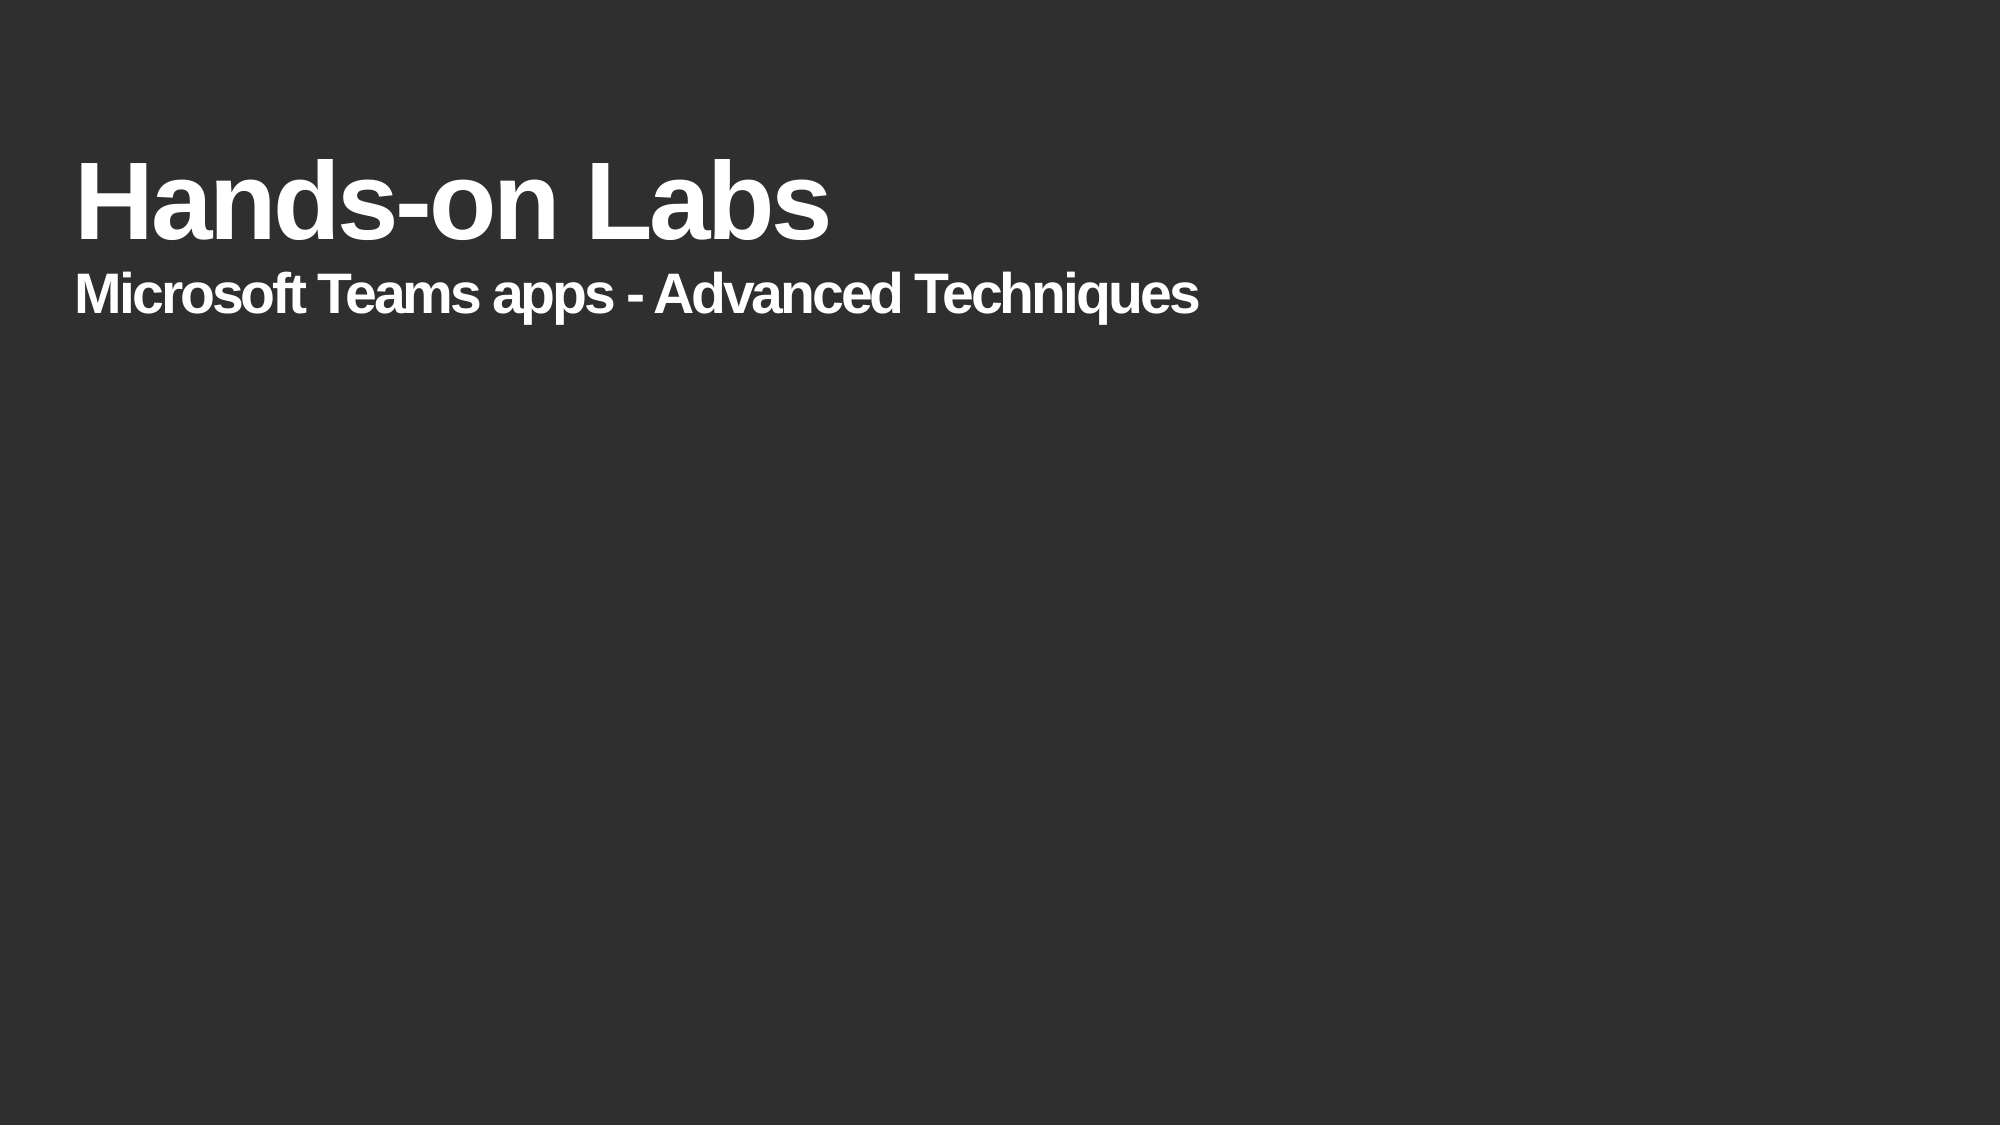

# Hands-on Labs Microsoft Teams apps - Advanced Techniques